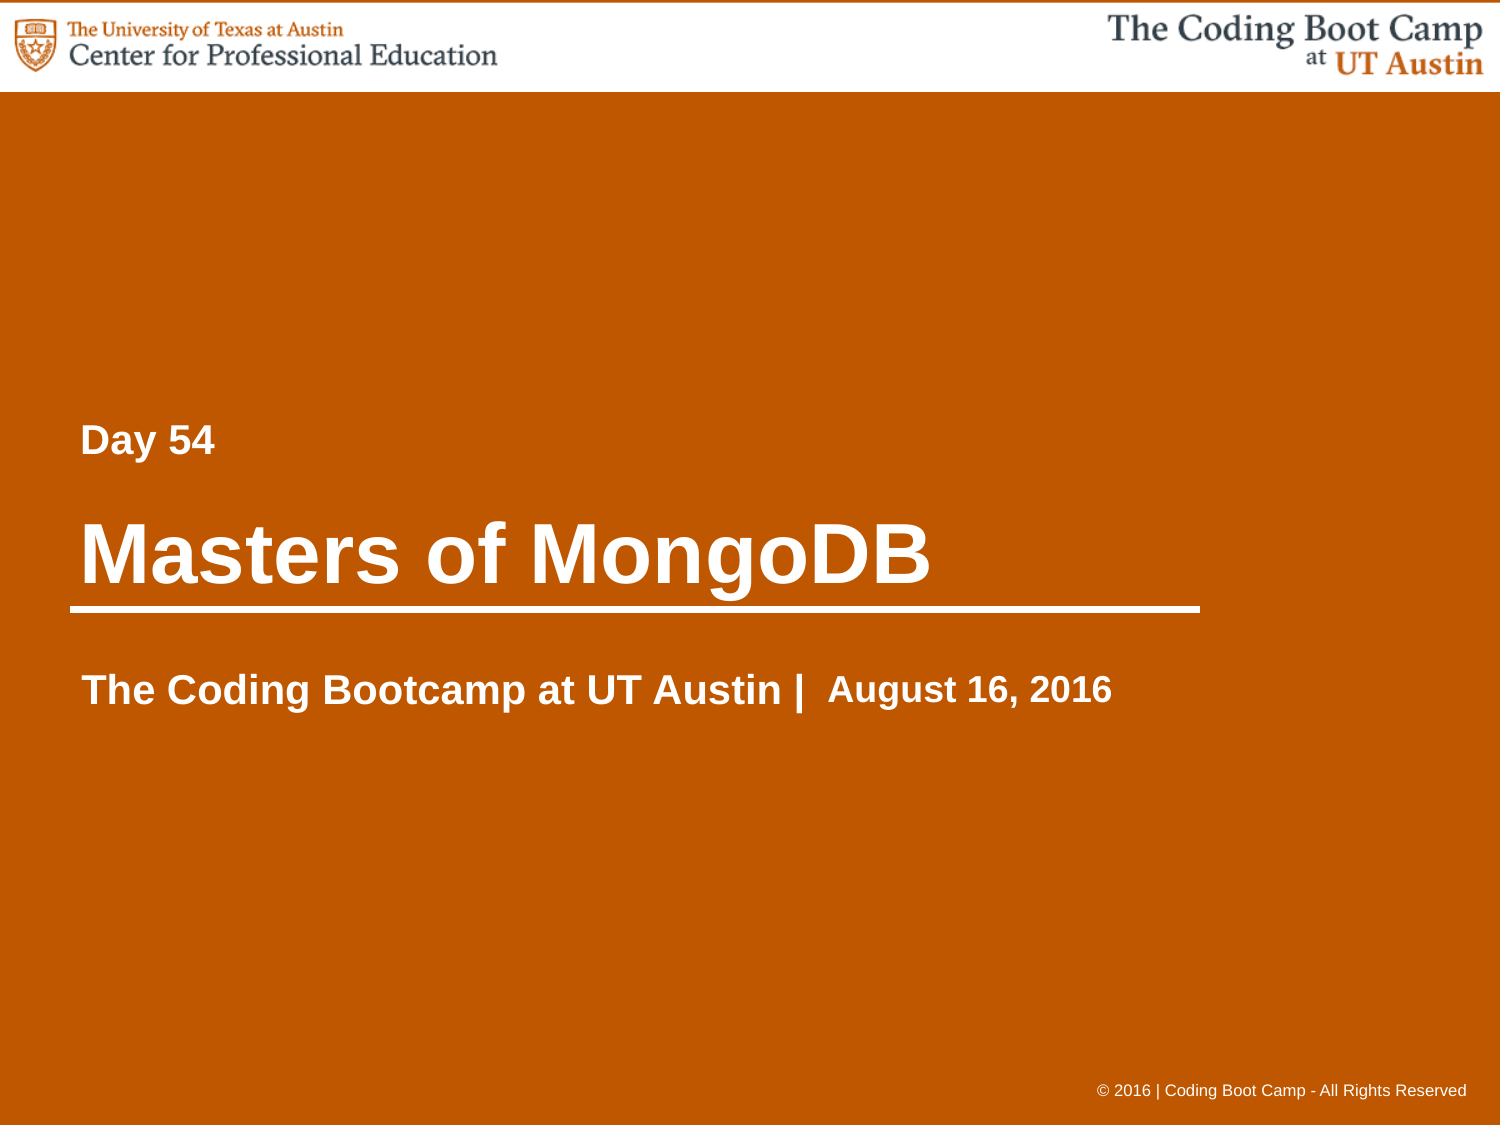

Day 54
# Masters of MongoDB
August 16, 2016